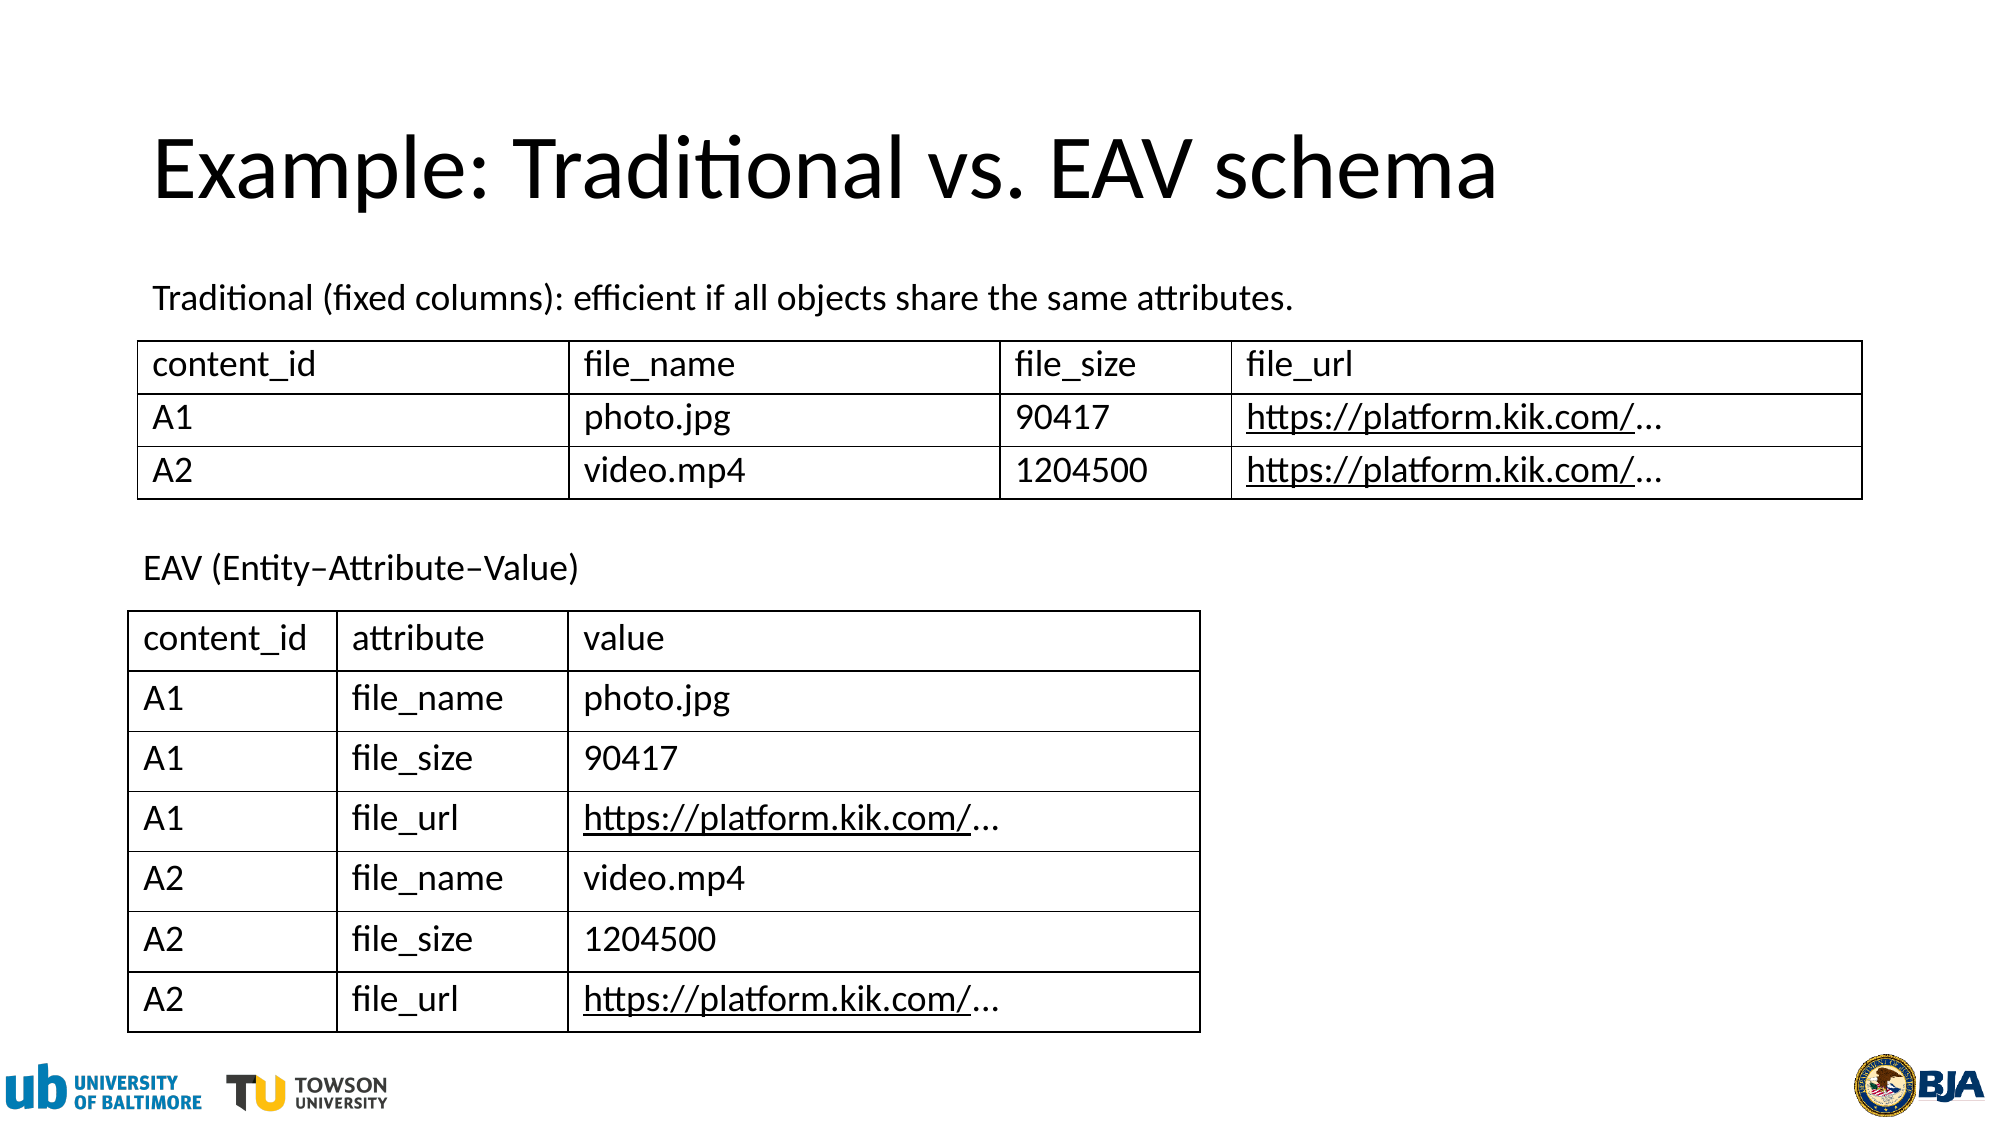

# Example: Traditional vs. EAV schema
Traditional (fixed columns): efficient if all objects share the same attributes.
| content\_id | file\_name | file\_size | file\_url |
| --- | --- | --- | --- |
| A1 | photo.jpg | 90417 | https://platform.kik.com/... |
| A2 | video.mp4 | 1204500 | https://platform.kik.com/... |
EAV (Entity–Attribute–Value)
| content\_id | attribute | value |
| --- | --- | --- |
| A1 | file\_name | photo.jpg |
| A1 | file\_size | 90417 |
| A1 | file\_url | https://platform.kik.com/... |
| A2 | file\_name | video.mp4 |
| A2 | file\_size | 1204500 |
| A2 | file\_url | https://platform.kik.com/... |